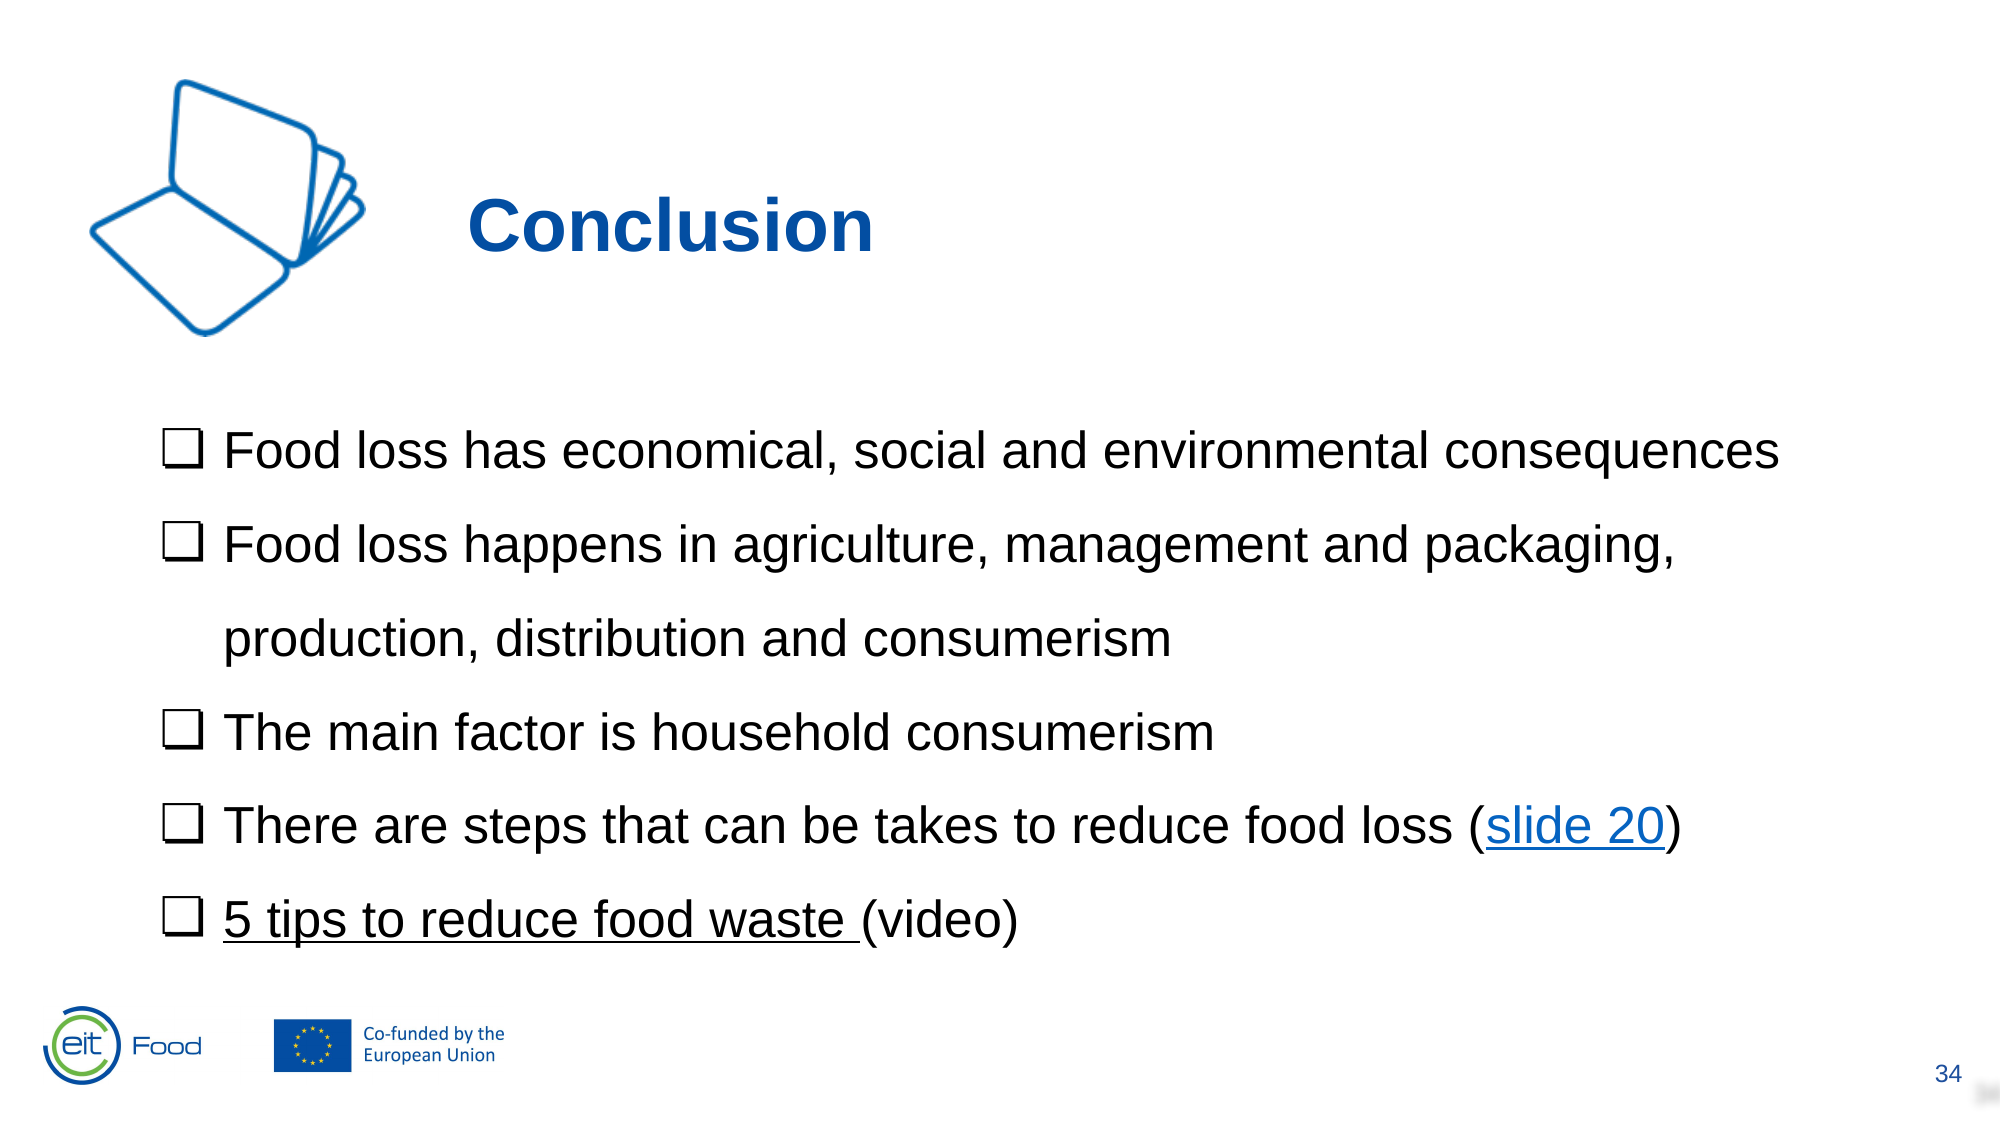

Conclusion
Food loss has economical, social and environmental consequences
Food loss happens in agriculture, management and packaging, production, distribution and consumerism
The main factor is household consumerism
There are steps that can be takes to reduce food loss (slide 20)
5 tips to reduce food waste (video)
34